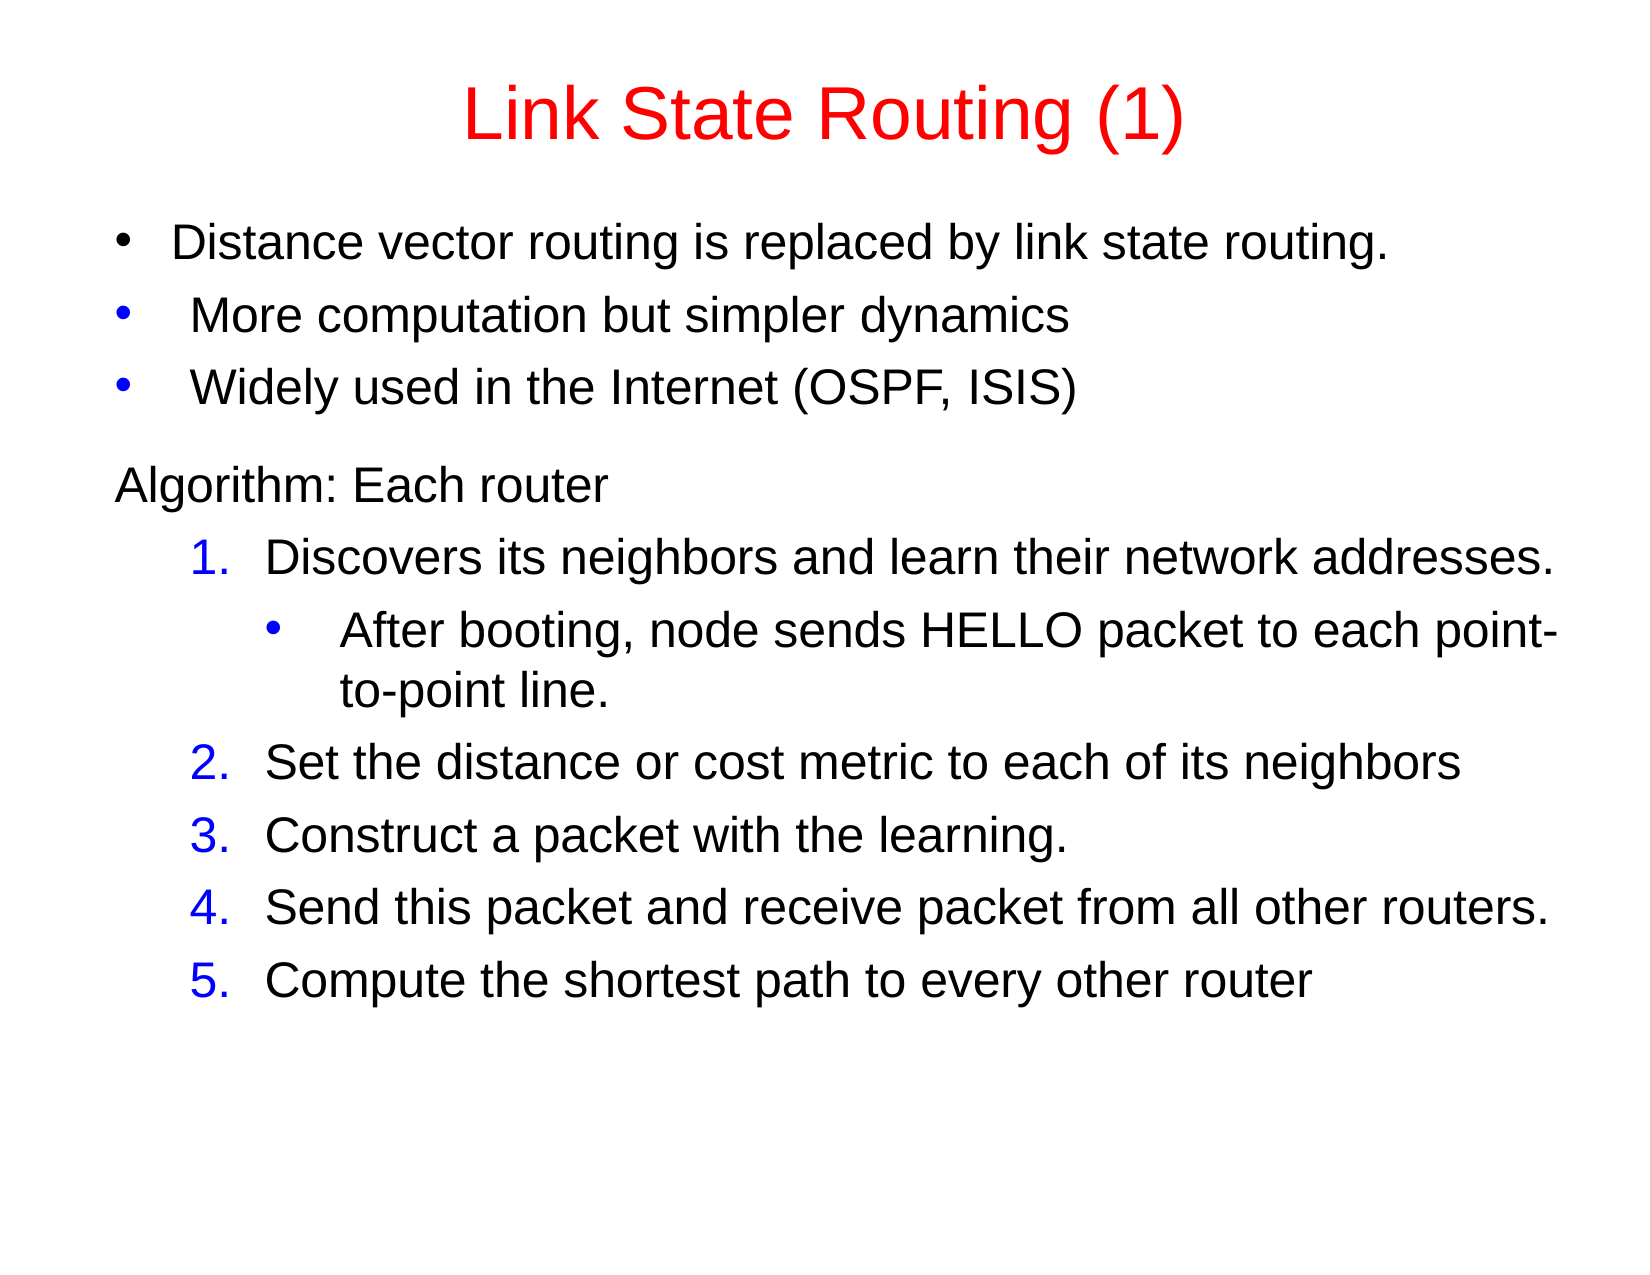

# Link State Routing (1)
Distance vector routing is replaced by link state routing.
More computation but simpler dynamics
Widely used in the Internet (OSPF, ISIS)
Algorithm: Each router
Discovers its neighbors and learn their network addresses.
After booting, node sends HELLO packet to each point-to-point line.
Set the distance or cost metric to each of its neighbors
Construct a packet with the learning.
Send this packet and receive packet from all other routers.
Compute the shortest path to every other router